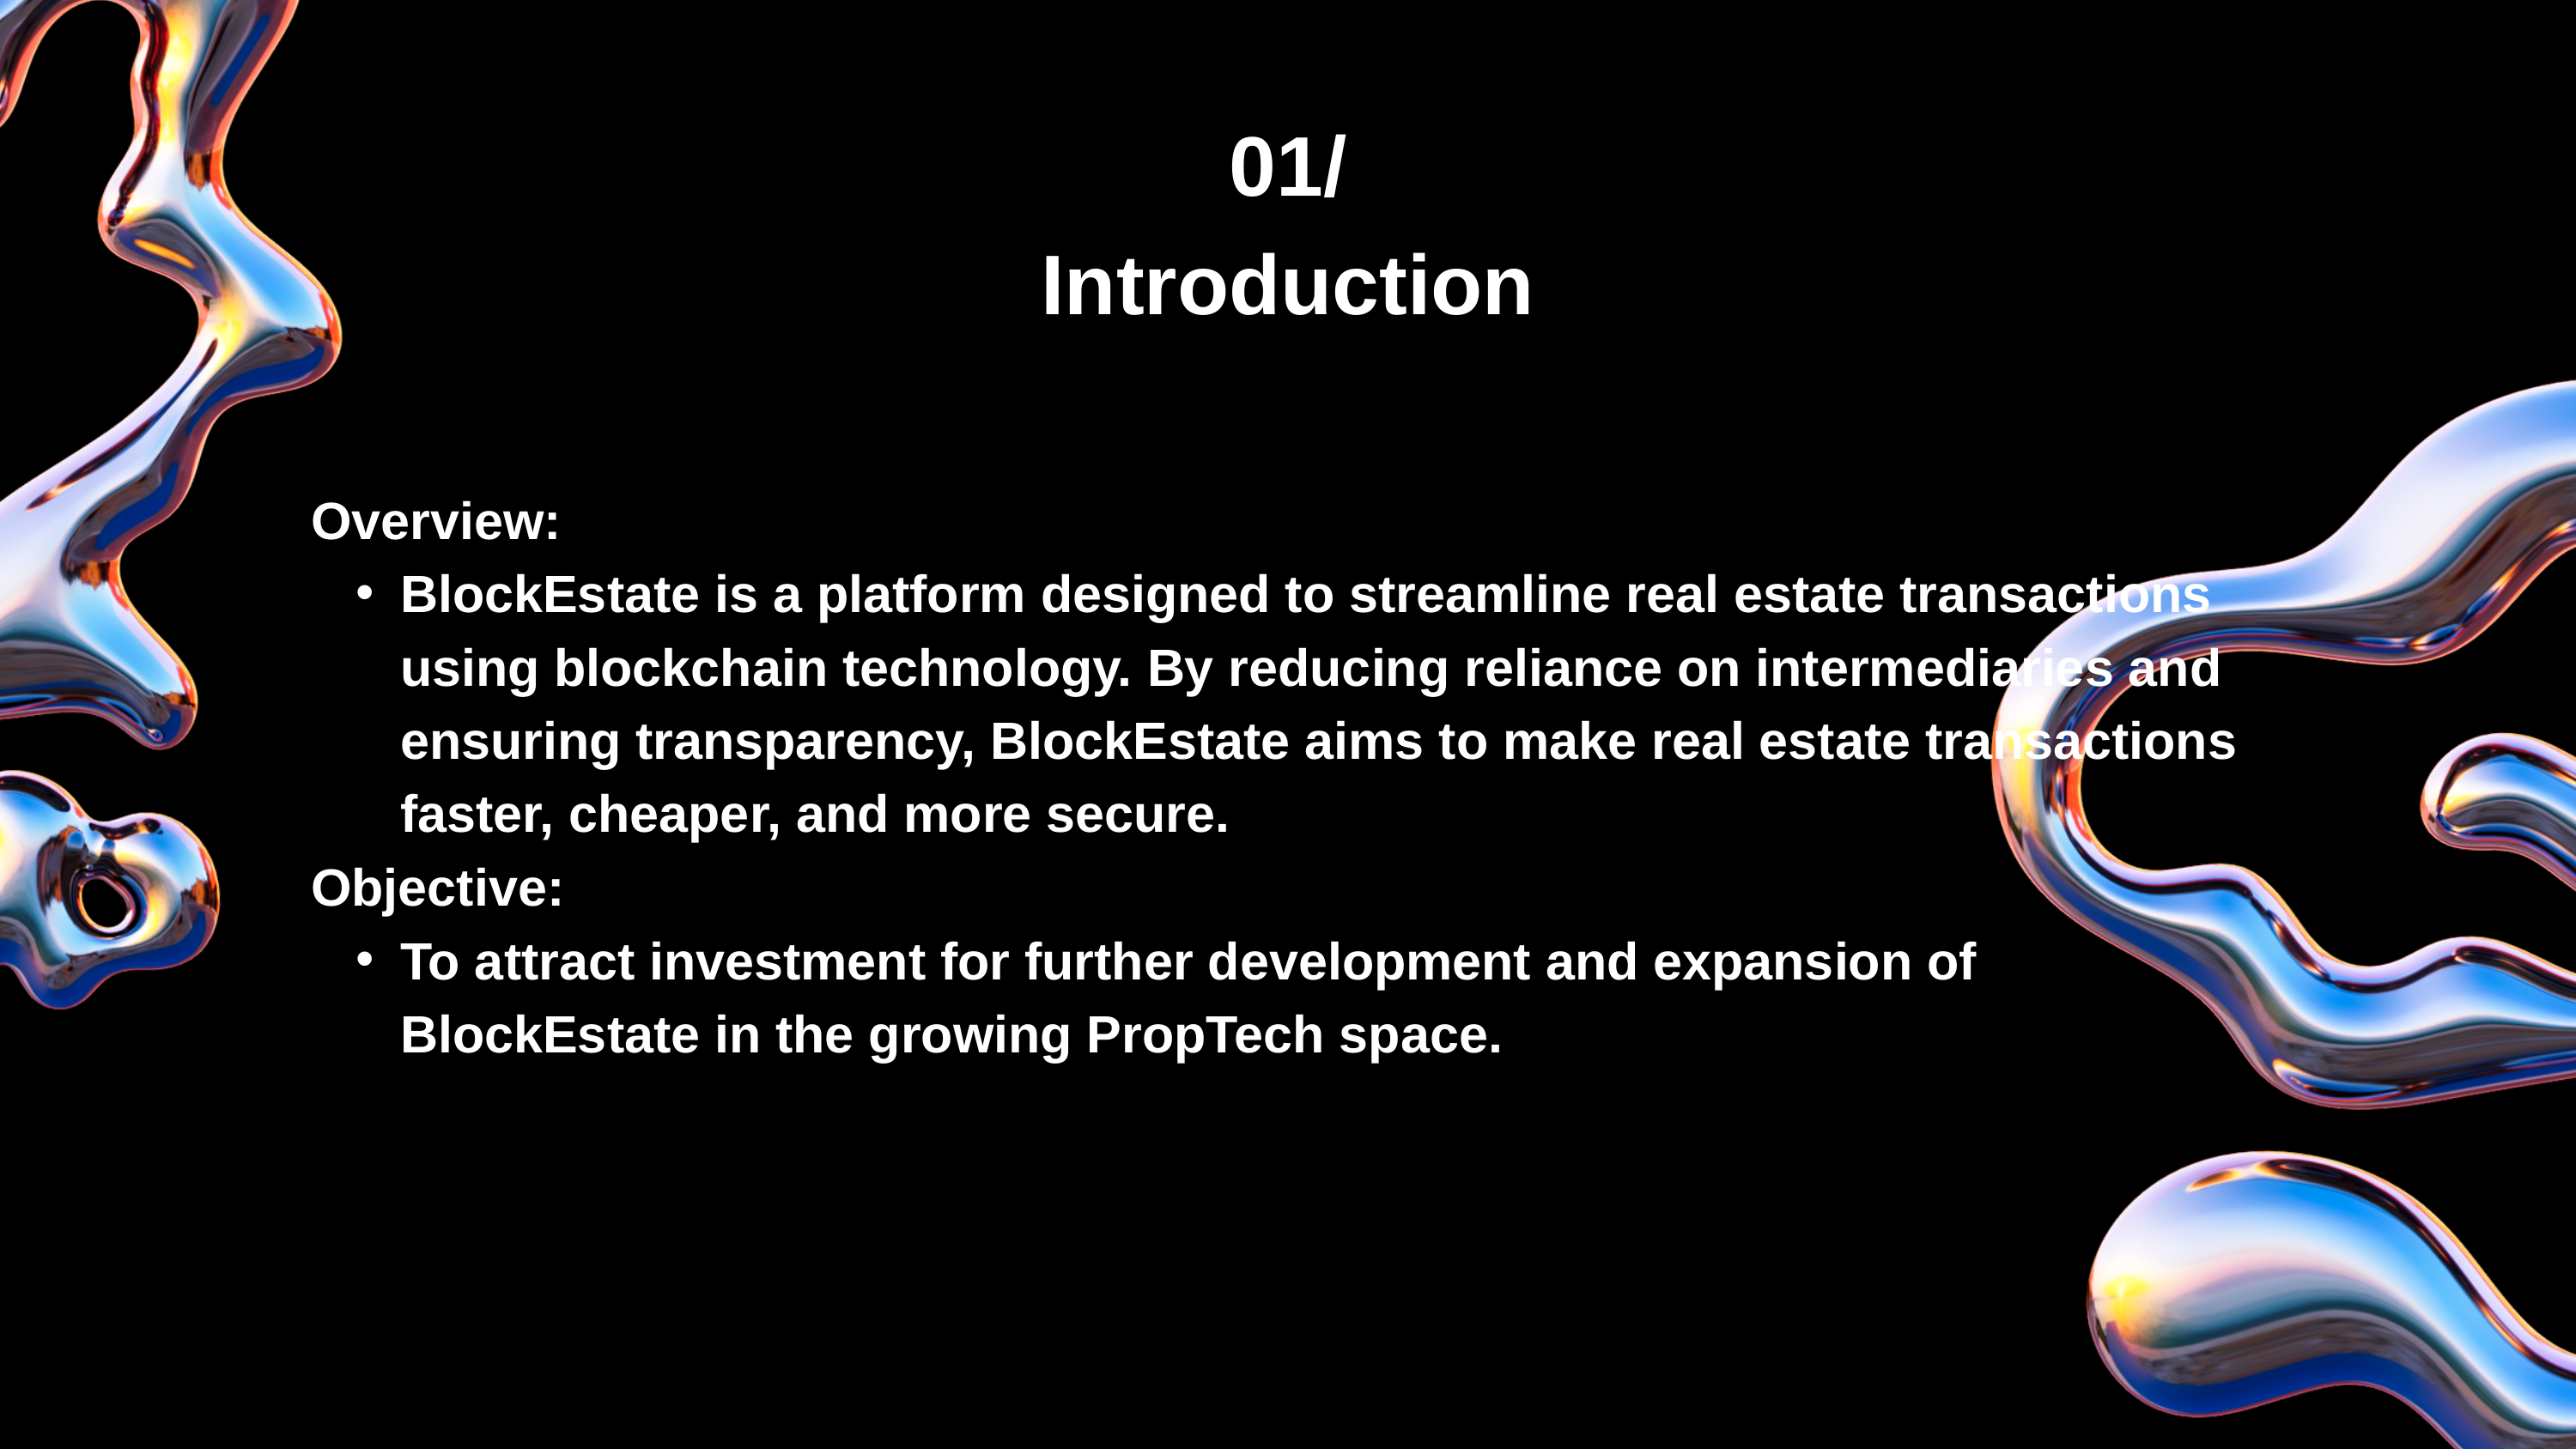

01/
Introduction

Overview:
BlockEstate is a platform designed to streamline real estate transactions using blockchain technology. By reducing reliance on intermediaries and ensuring transparency, BlockEstate aims to make real estate transactions faster, cheaper, and more secure.
Objective:
To attract investment for further development and expansion of BlockEstate in the growing PropTech space.